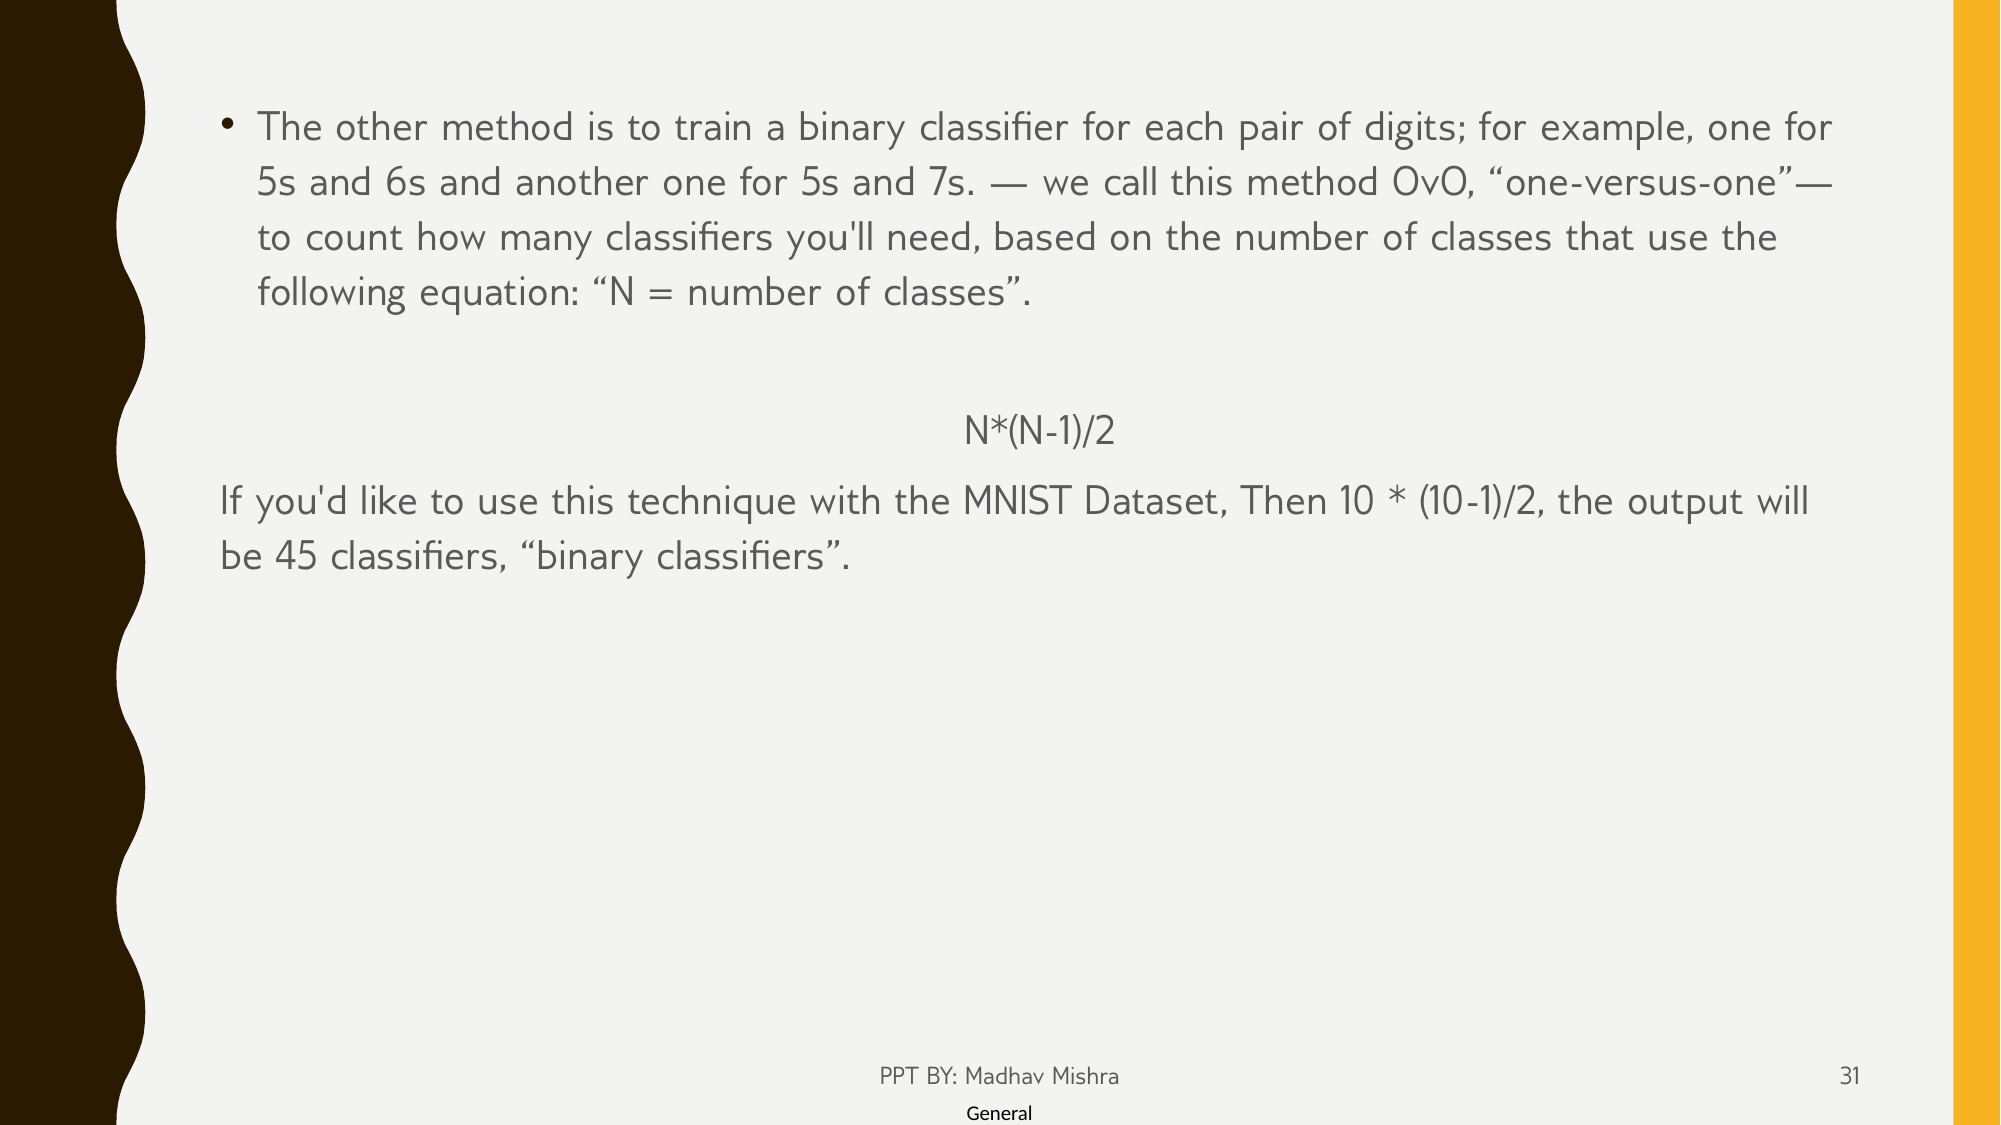

The other method is to train a binary classifier for each pair of digits; for example, one for 5s and 6s and another one for 5s and 7s. — we call this method OvO, “one-versus-one”— to count how many classifiers you'll need, based on the number of classes that use the following equation: “N = number of classes”.

N*(N-1)/2
If you'd like to use this technique with the MNIST Dataset, Then 10 * (10-1)/2, the output will be 45 classifiers, “binary classifiers”.
PPT BY: Madhav Mishra
31